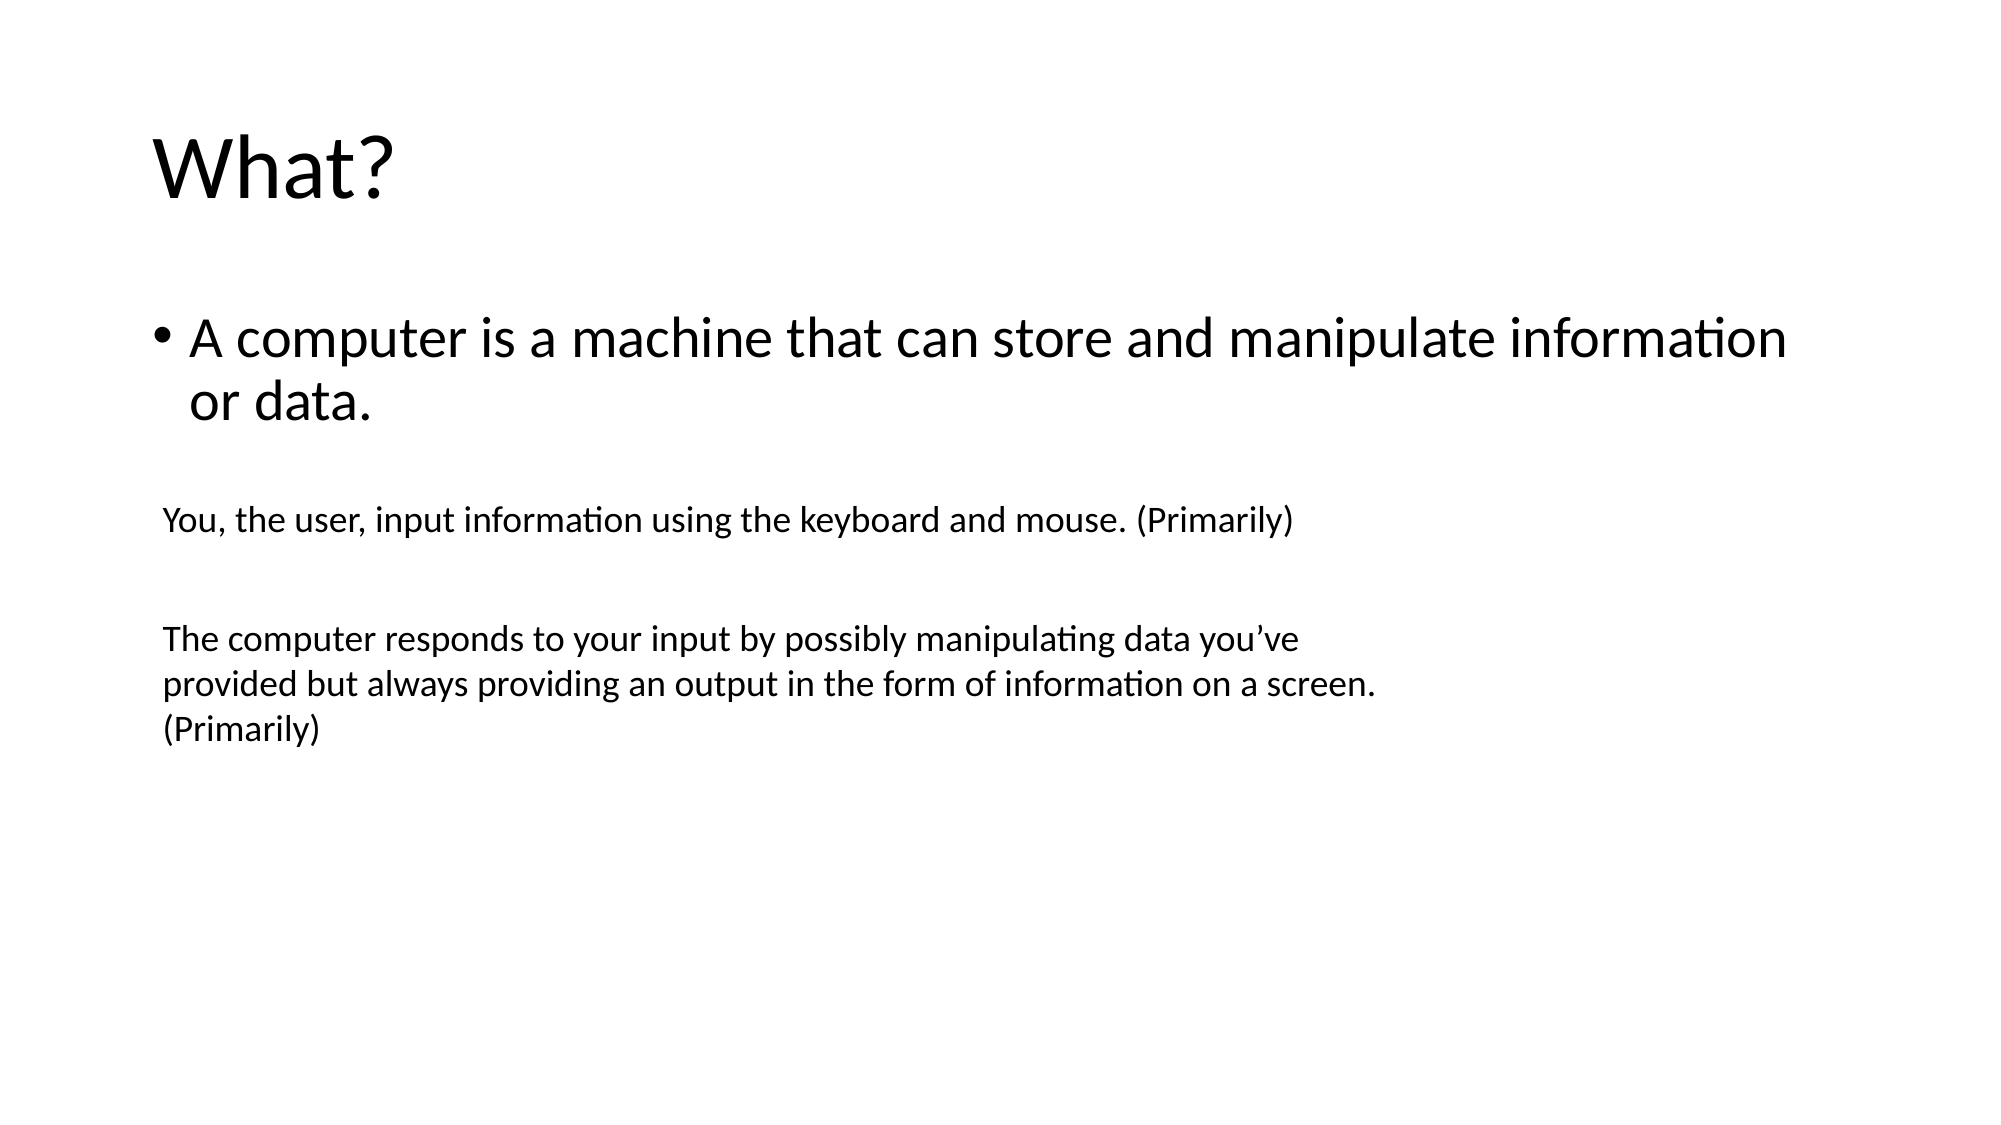

# What?
A computer is a machine that can store and manipulate information or data.

You, the user, input information using the keyboard and mouse. (Primarily)
The computer responds to your input by possibly manipulating data you’ve provided but always providing an output in the form of information on a screen.  (Primarily)